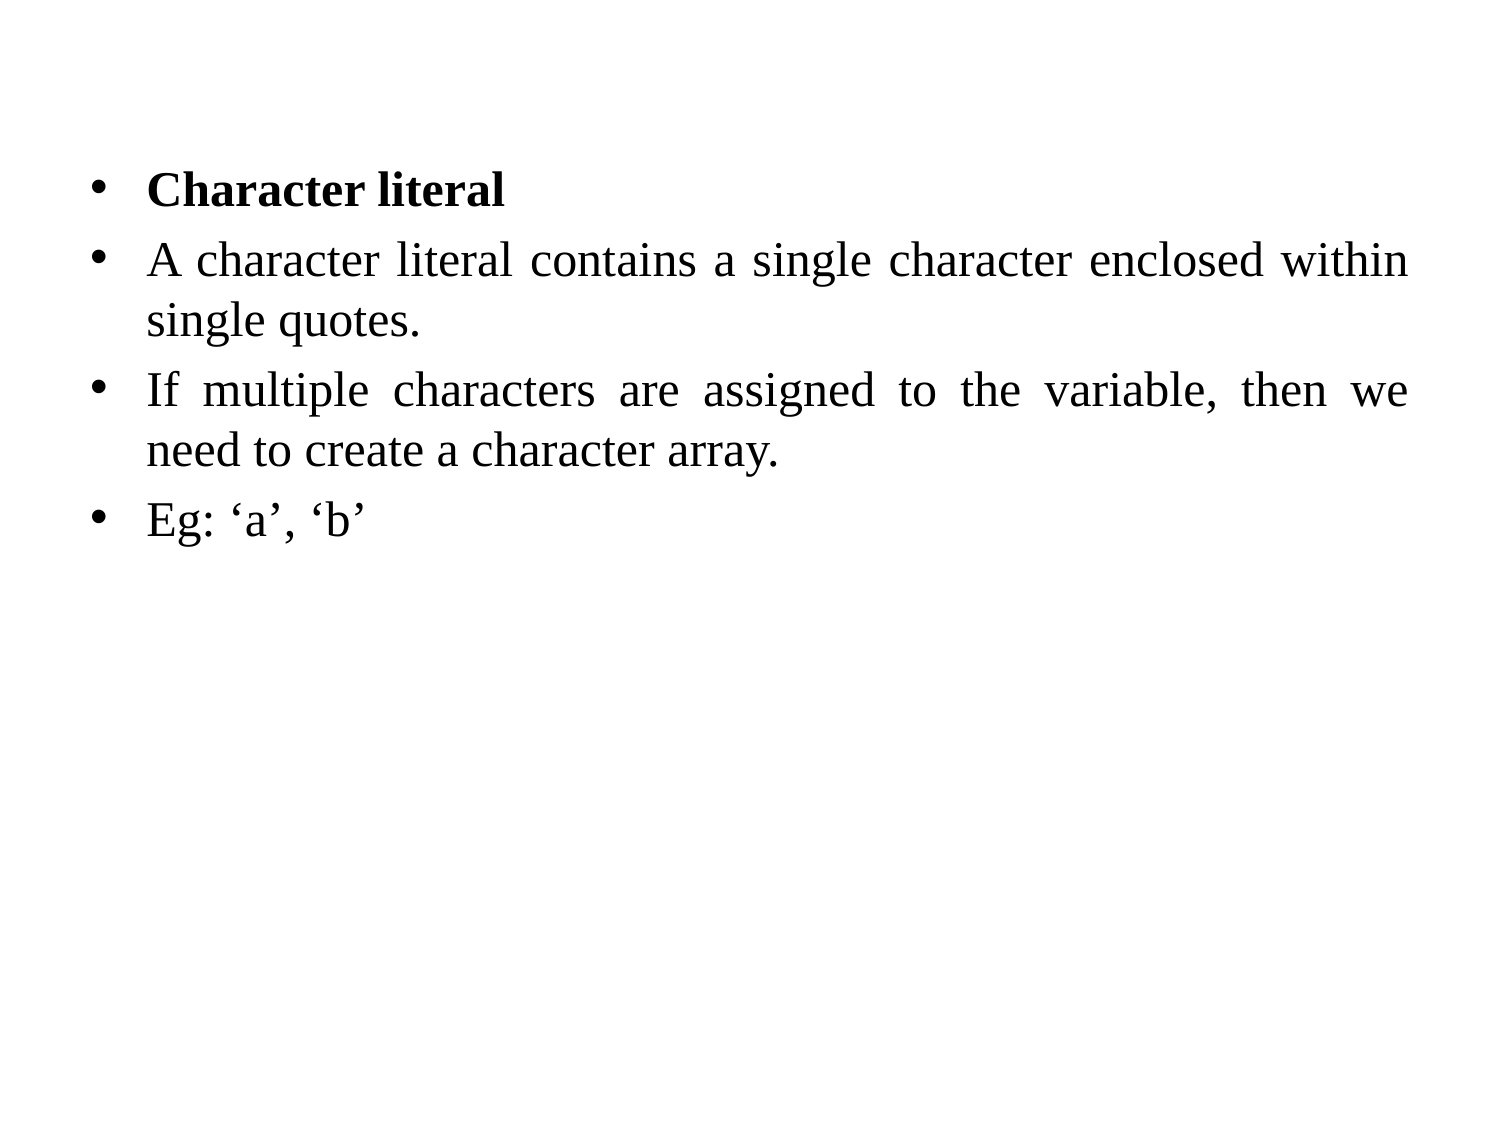

#
Character literal
A character literal contains a single character enclosed within single quotes.
If multiple characters are assigned to the variable, then we need to create a character array.
Eg: ‘a’, ‘b’